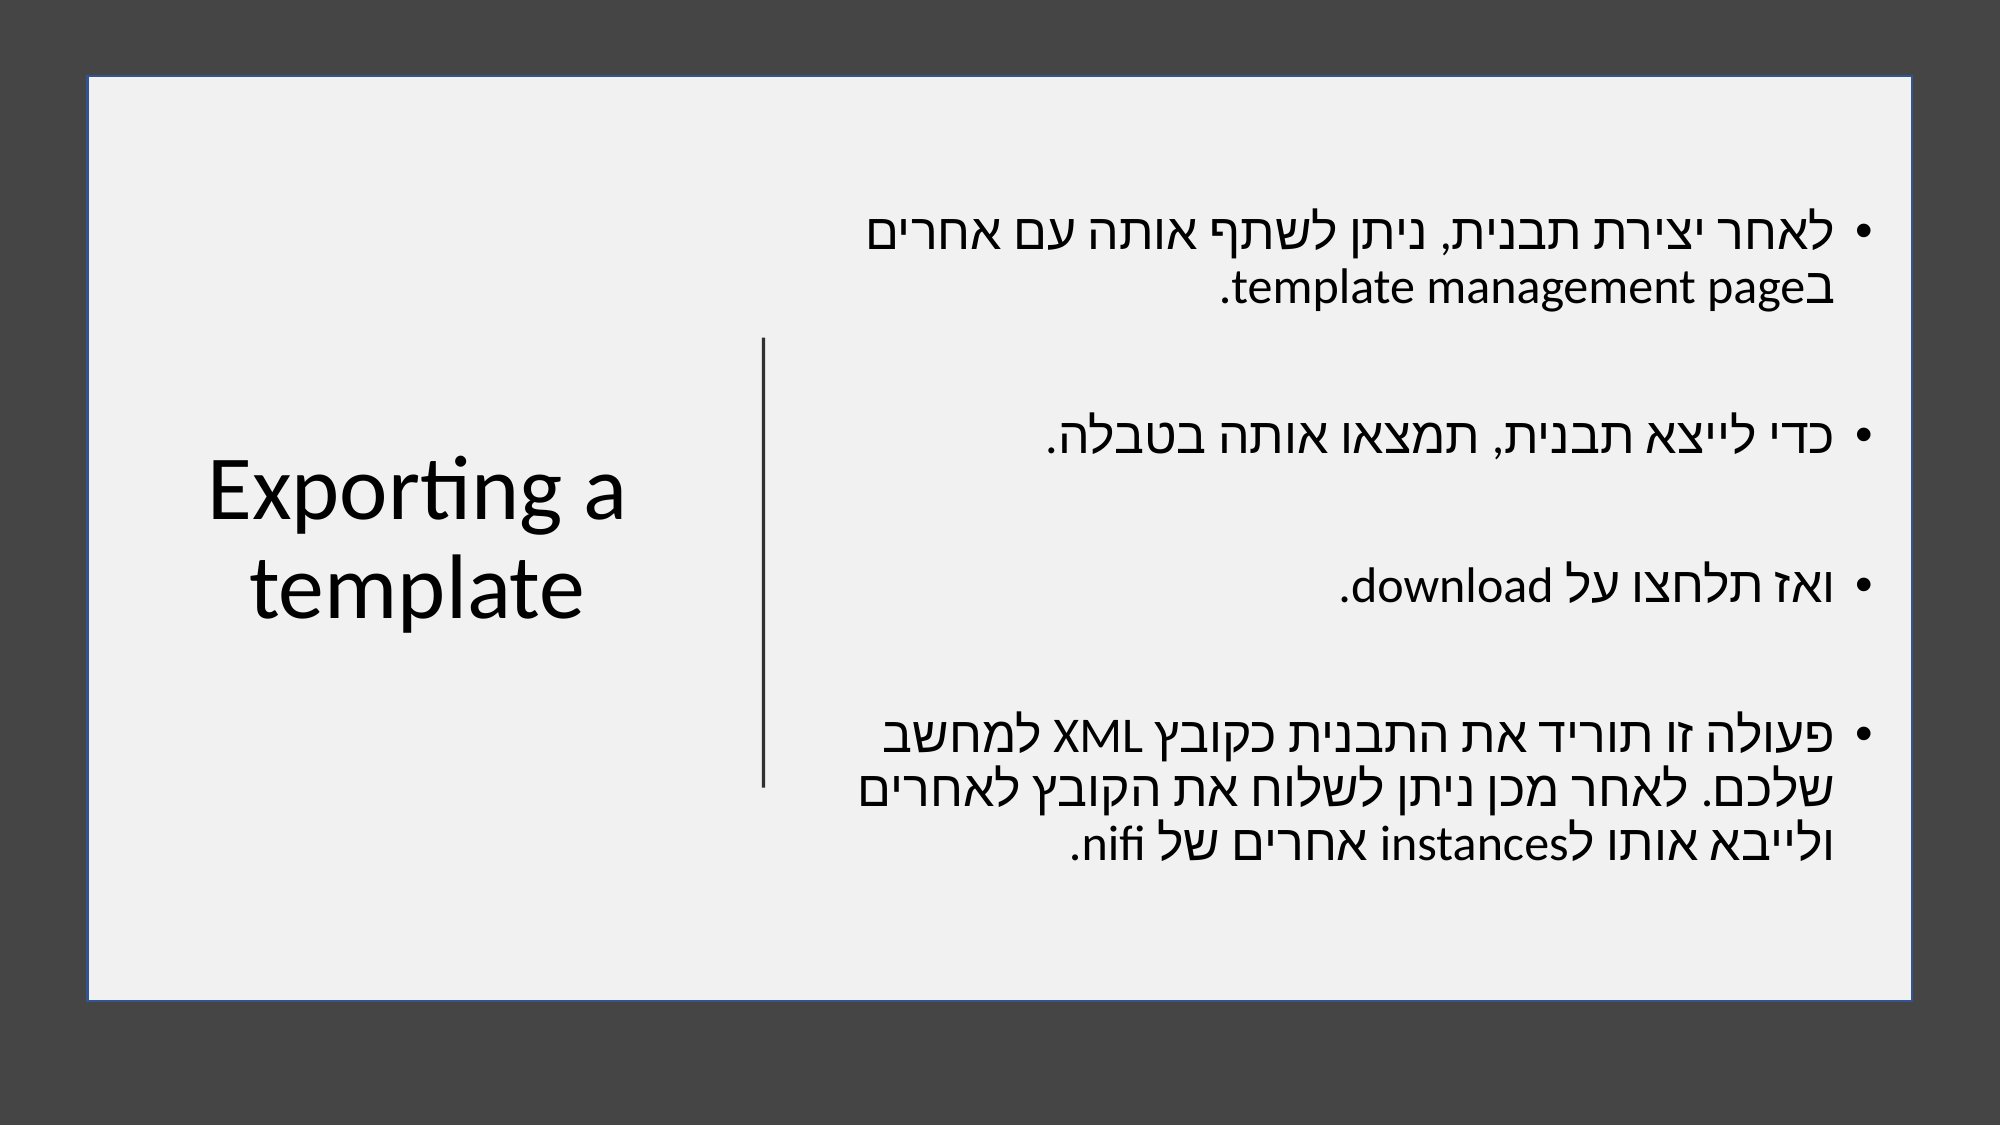

# Exporting a template
לאחר יצירת תבנית, ניתן לשתף אותה עם אחרים בtemplate management page.

כדי לייצא תבנית, תמצאו אותה בטבלה.

ואז תלחצו על download.

פעולה זו תוריד את התבנית כקובץ XML למחשב שלכם. לאחר מכן ניתן לשלוח את הקובץ לאחרים ולייבא אותו לinstances אחרים של nifi.